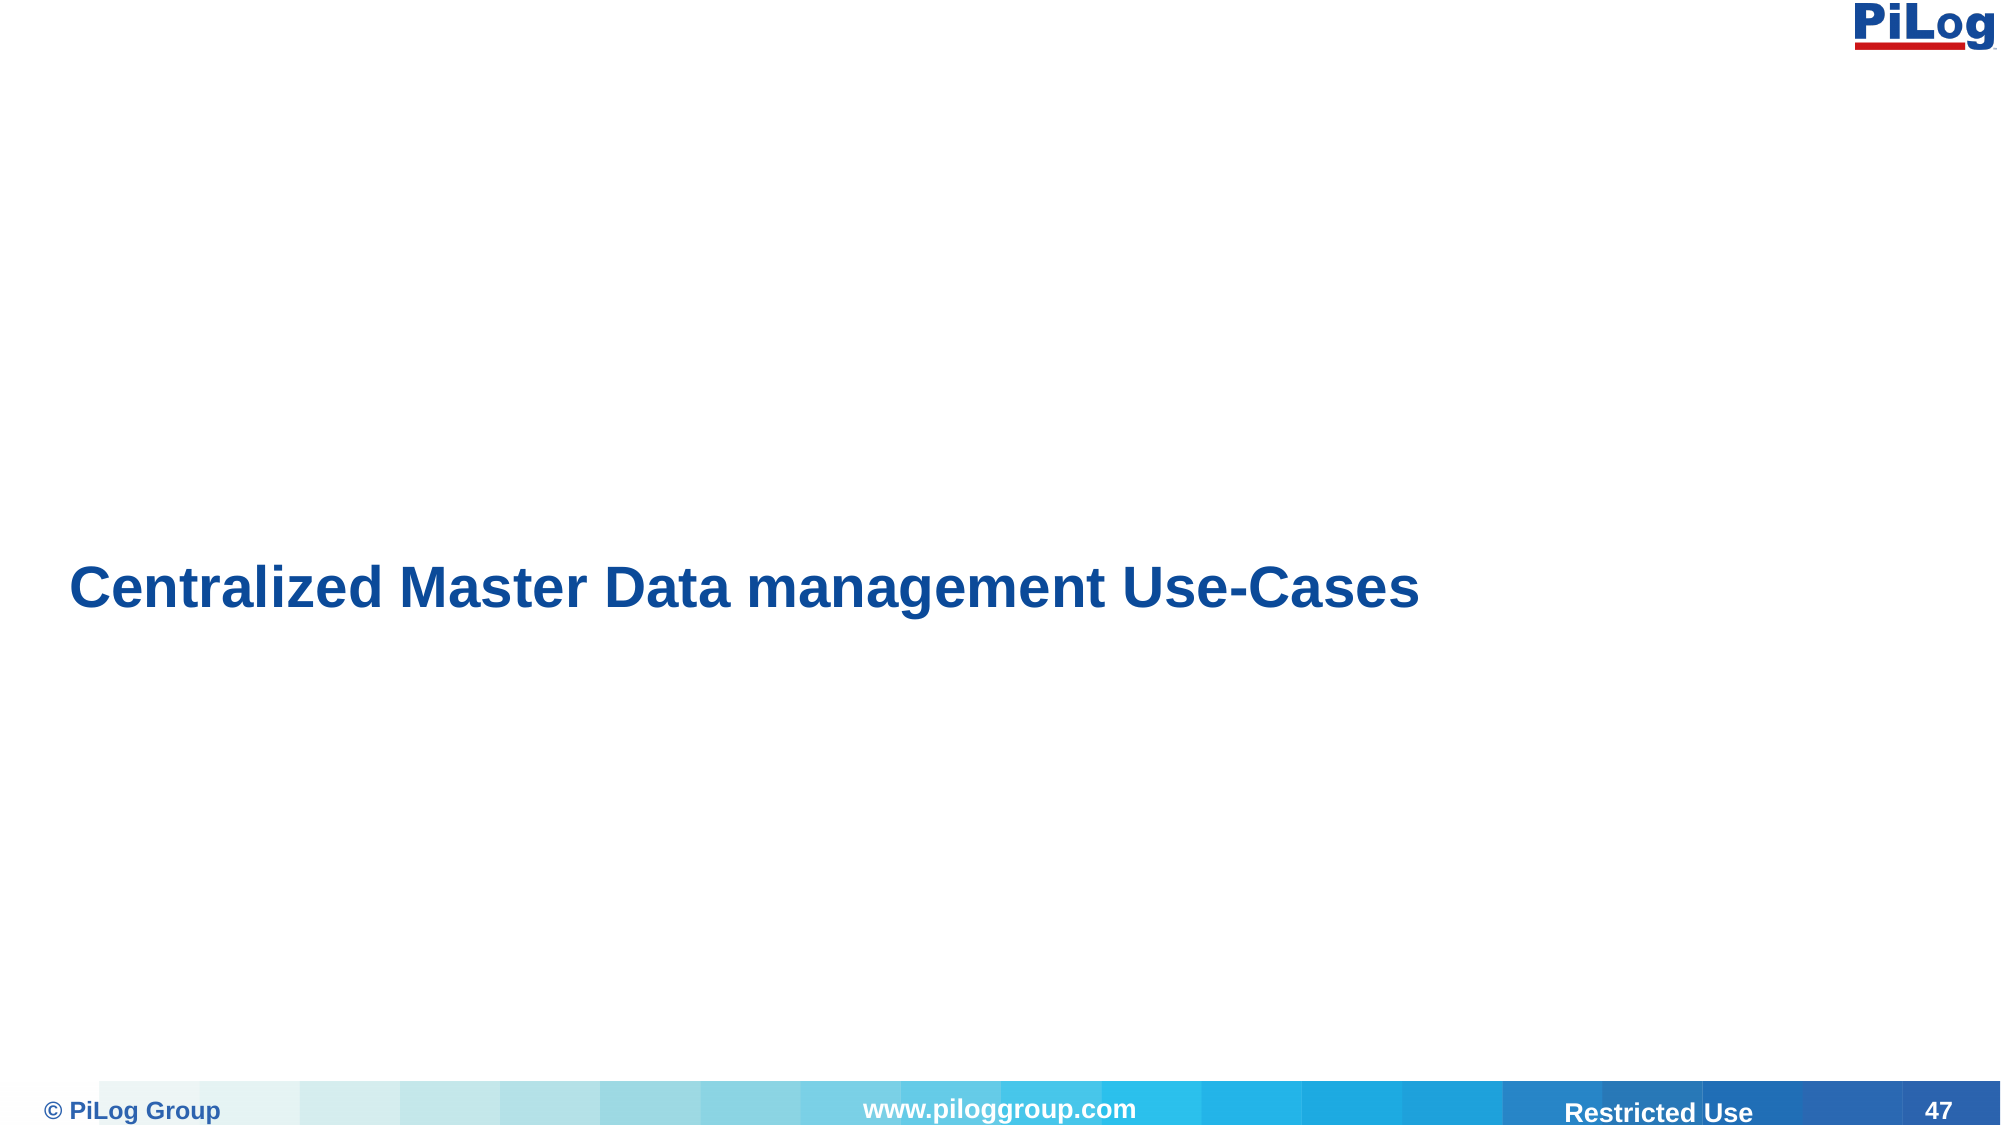

Centralized Master Data management Use-Cases
© PiLog Group
47
www.piloggroup.com
Restricted Use